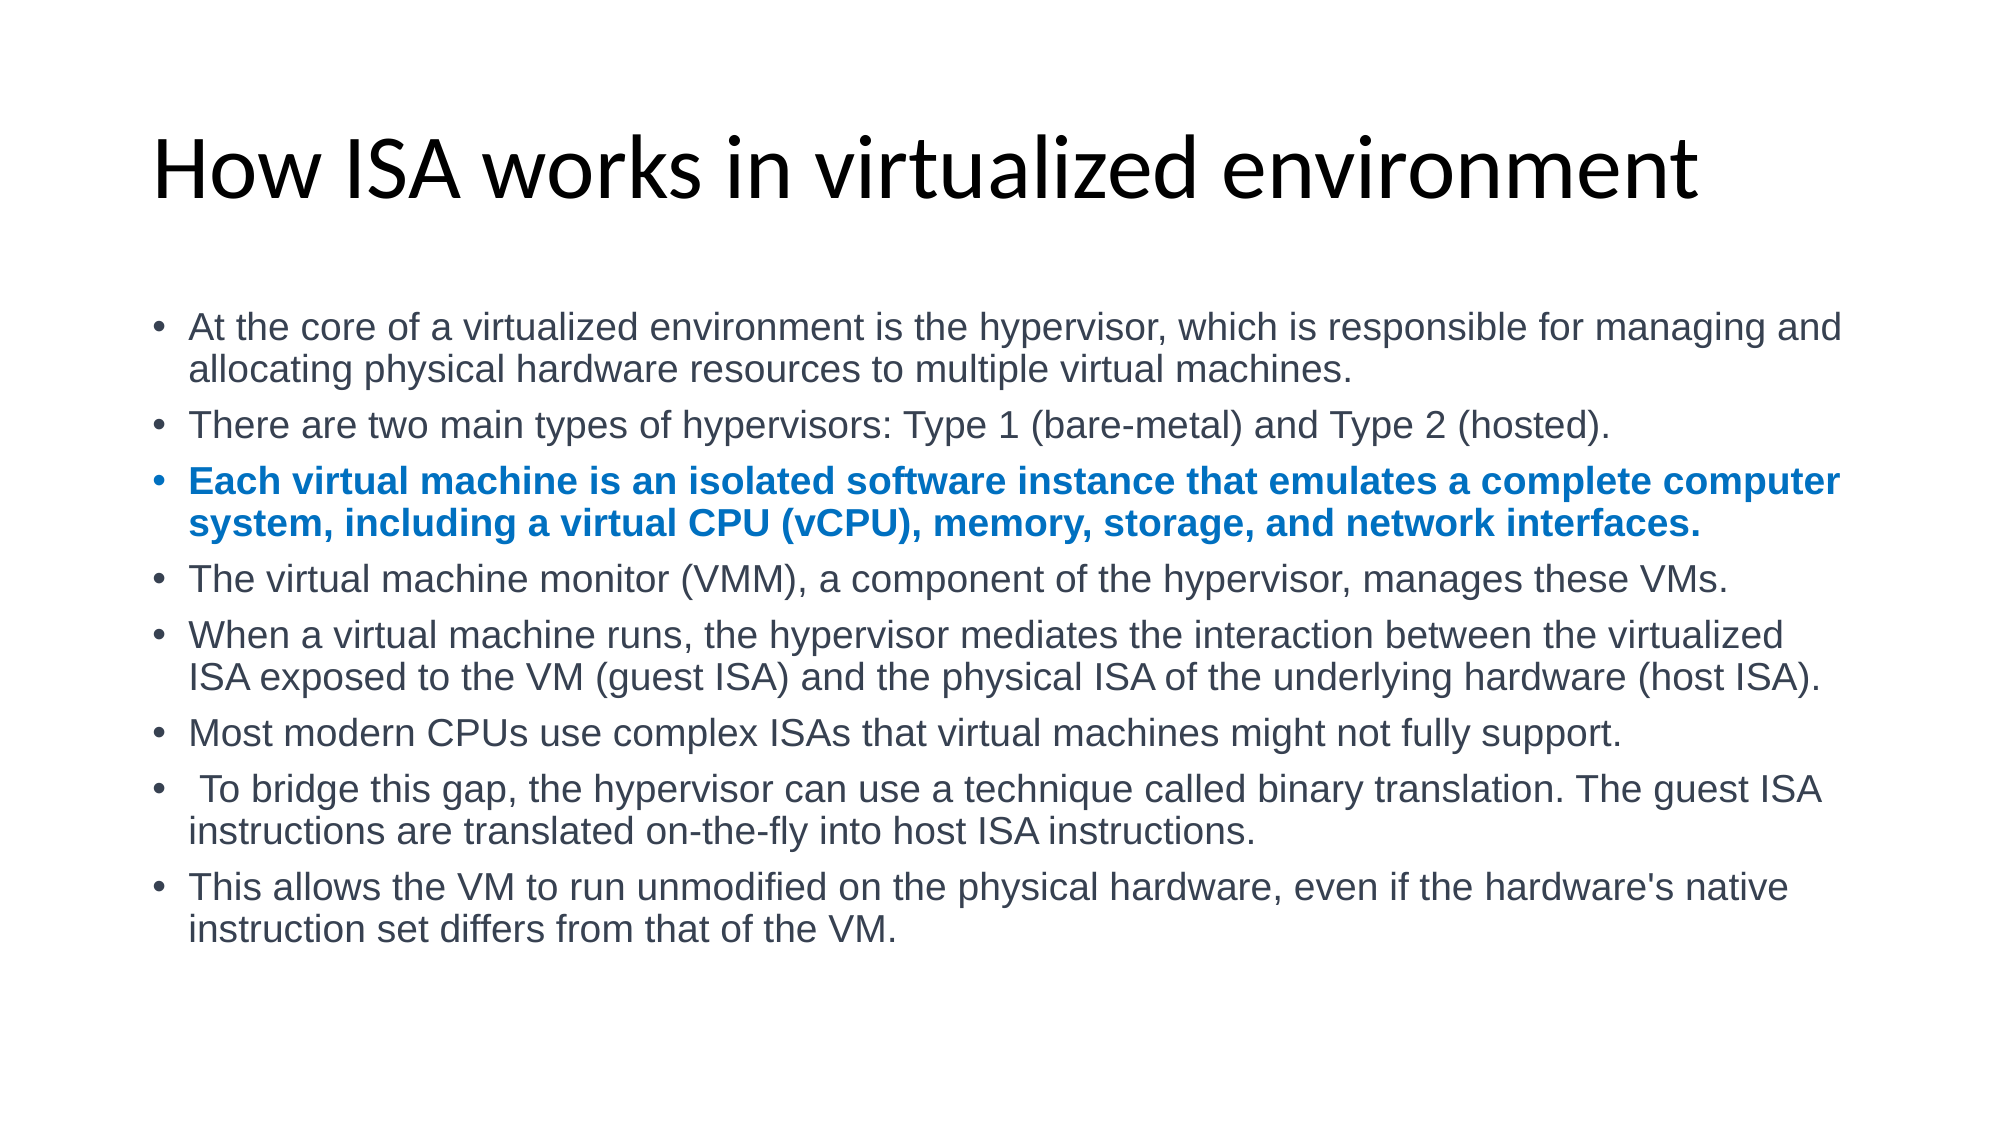

# How ISA works in virtualized environment
At the core of a virtualized environment is the hypervisor, which is responsible for managing and allocating physical hardware resources to multiple virtual machines.
There are two main types of hypervisors: Type 1 (bare-metal) and Type 2 (hosted).
Each virtual machine is an isolated software instance that emulates a complete computer system, including a virtual CPU (vCPU), memory, storage, and network interfaces.
The virtual machine monitor (VMM), a component of the hypervisor, manages these VMs.
When a virtual machine runs, the hypervisor mediates the interaction between the virtualized ISA exposed to the VM (guest ISA) and the physical ISA of the underlying hardware (host ISA).
Most modern CPUs use complex ISAs that virtual machines might not fully support.
 To bridge this gap, the hypervisor can use a technique called binary translation. The guest ISA instructions are translated on-the-fly into host ISA instructions.
This allows the VM to run unmodified on the physical hardware, even if the hardware's native instruction set differs from that of the VM.